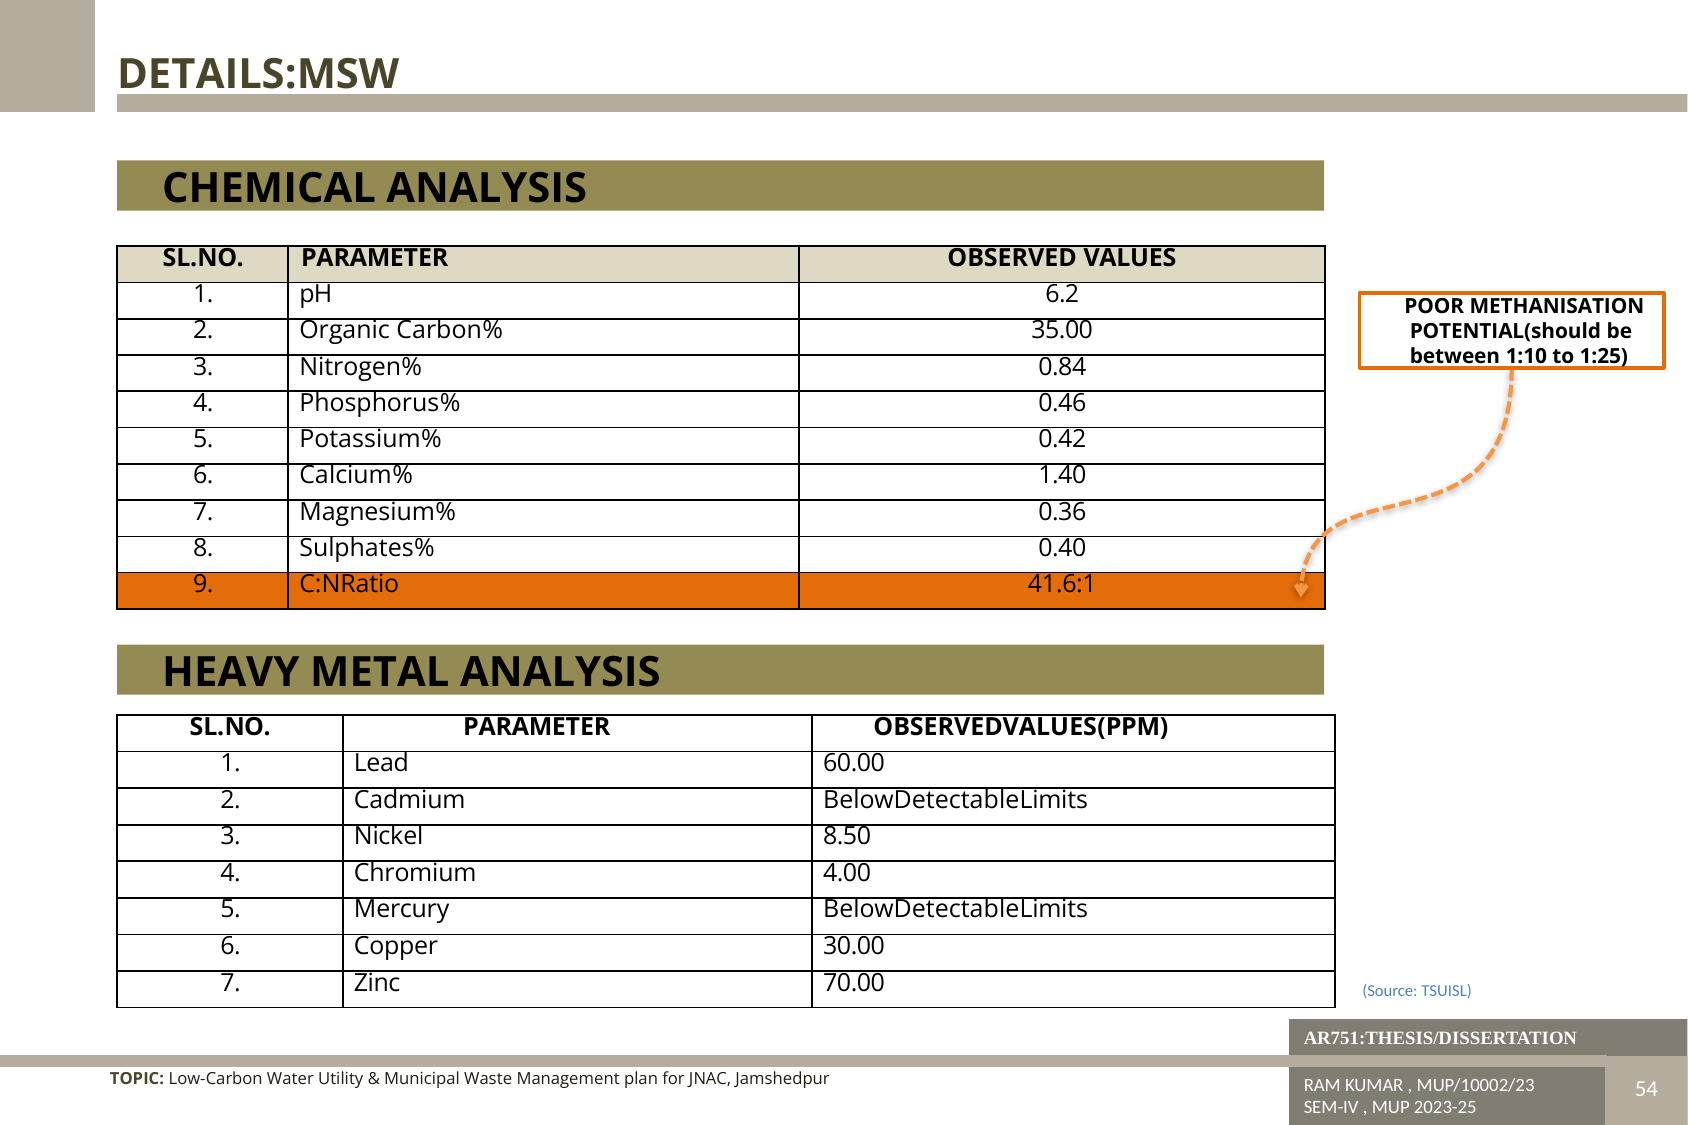

DETAILS:MSW

CHEMICAL ANALYSIS
| SL.NO. | PARAMETER | OBSERVED VALUES |
| --- | --- | --- |
| 1. | pH | 6.2 |
| 2. | Organic Carbon% | 35.00 |
| 3. | Nitrogen% | 0.84 |
| 4. | Phosphorus% | 0.46 |
| 5. | Potassium% | 0.42 |
| 6. | Calcium% | 1.40 |
| 7. | Magnesium% | 0.36 |
| 8. | Sulphates% | 0.40 |
| 9. | C:NRatio | 41.6:1 |
POOR METHANISATION
 POTENTIAL(should be
 between 1:10 to 1:25)
HEAVY METAL ANALYSIS
| SL.NO. | PARAMETER | OBSERVEDVALUES(PPM) |
| --- | --- | --- |
| 1. | Lead | 60.00 |
| 2. | Cadmium | BelowDetectableLimits |
| 3. | Nickel | 8.50 |
| 4. | Chromium | 4.00 |
| 5. | Mercury | BelowDetectableLimits |
| 6. | Copper | 30.00 |
| 7. | Zinc | 70.00 |
(Source: TSUISL)

AR751:THESIS/DISSERTATION

TOPIC: Low-Carbon Water Utility & Municipal Waste Management plan for JNAC, Jamshedpur

RAM KUMAR , MUP/10002/23
SEM-IV , MUP 2023-25

DISSERTATION & PLANNING SEMINAR

54